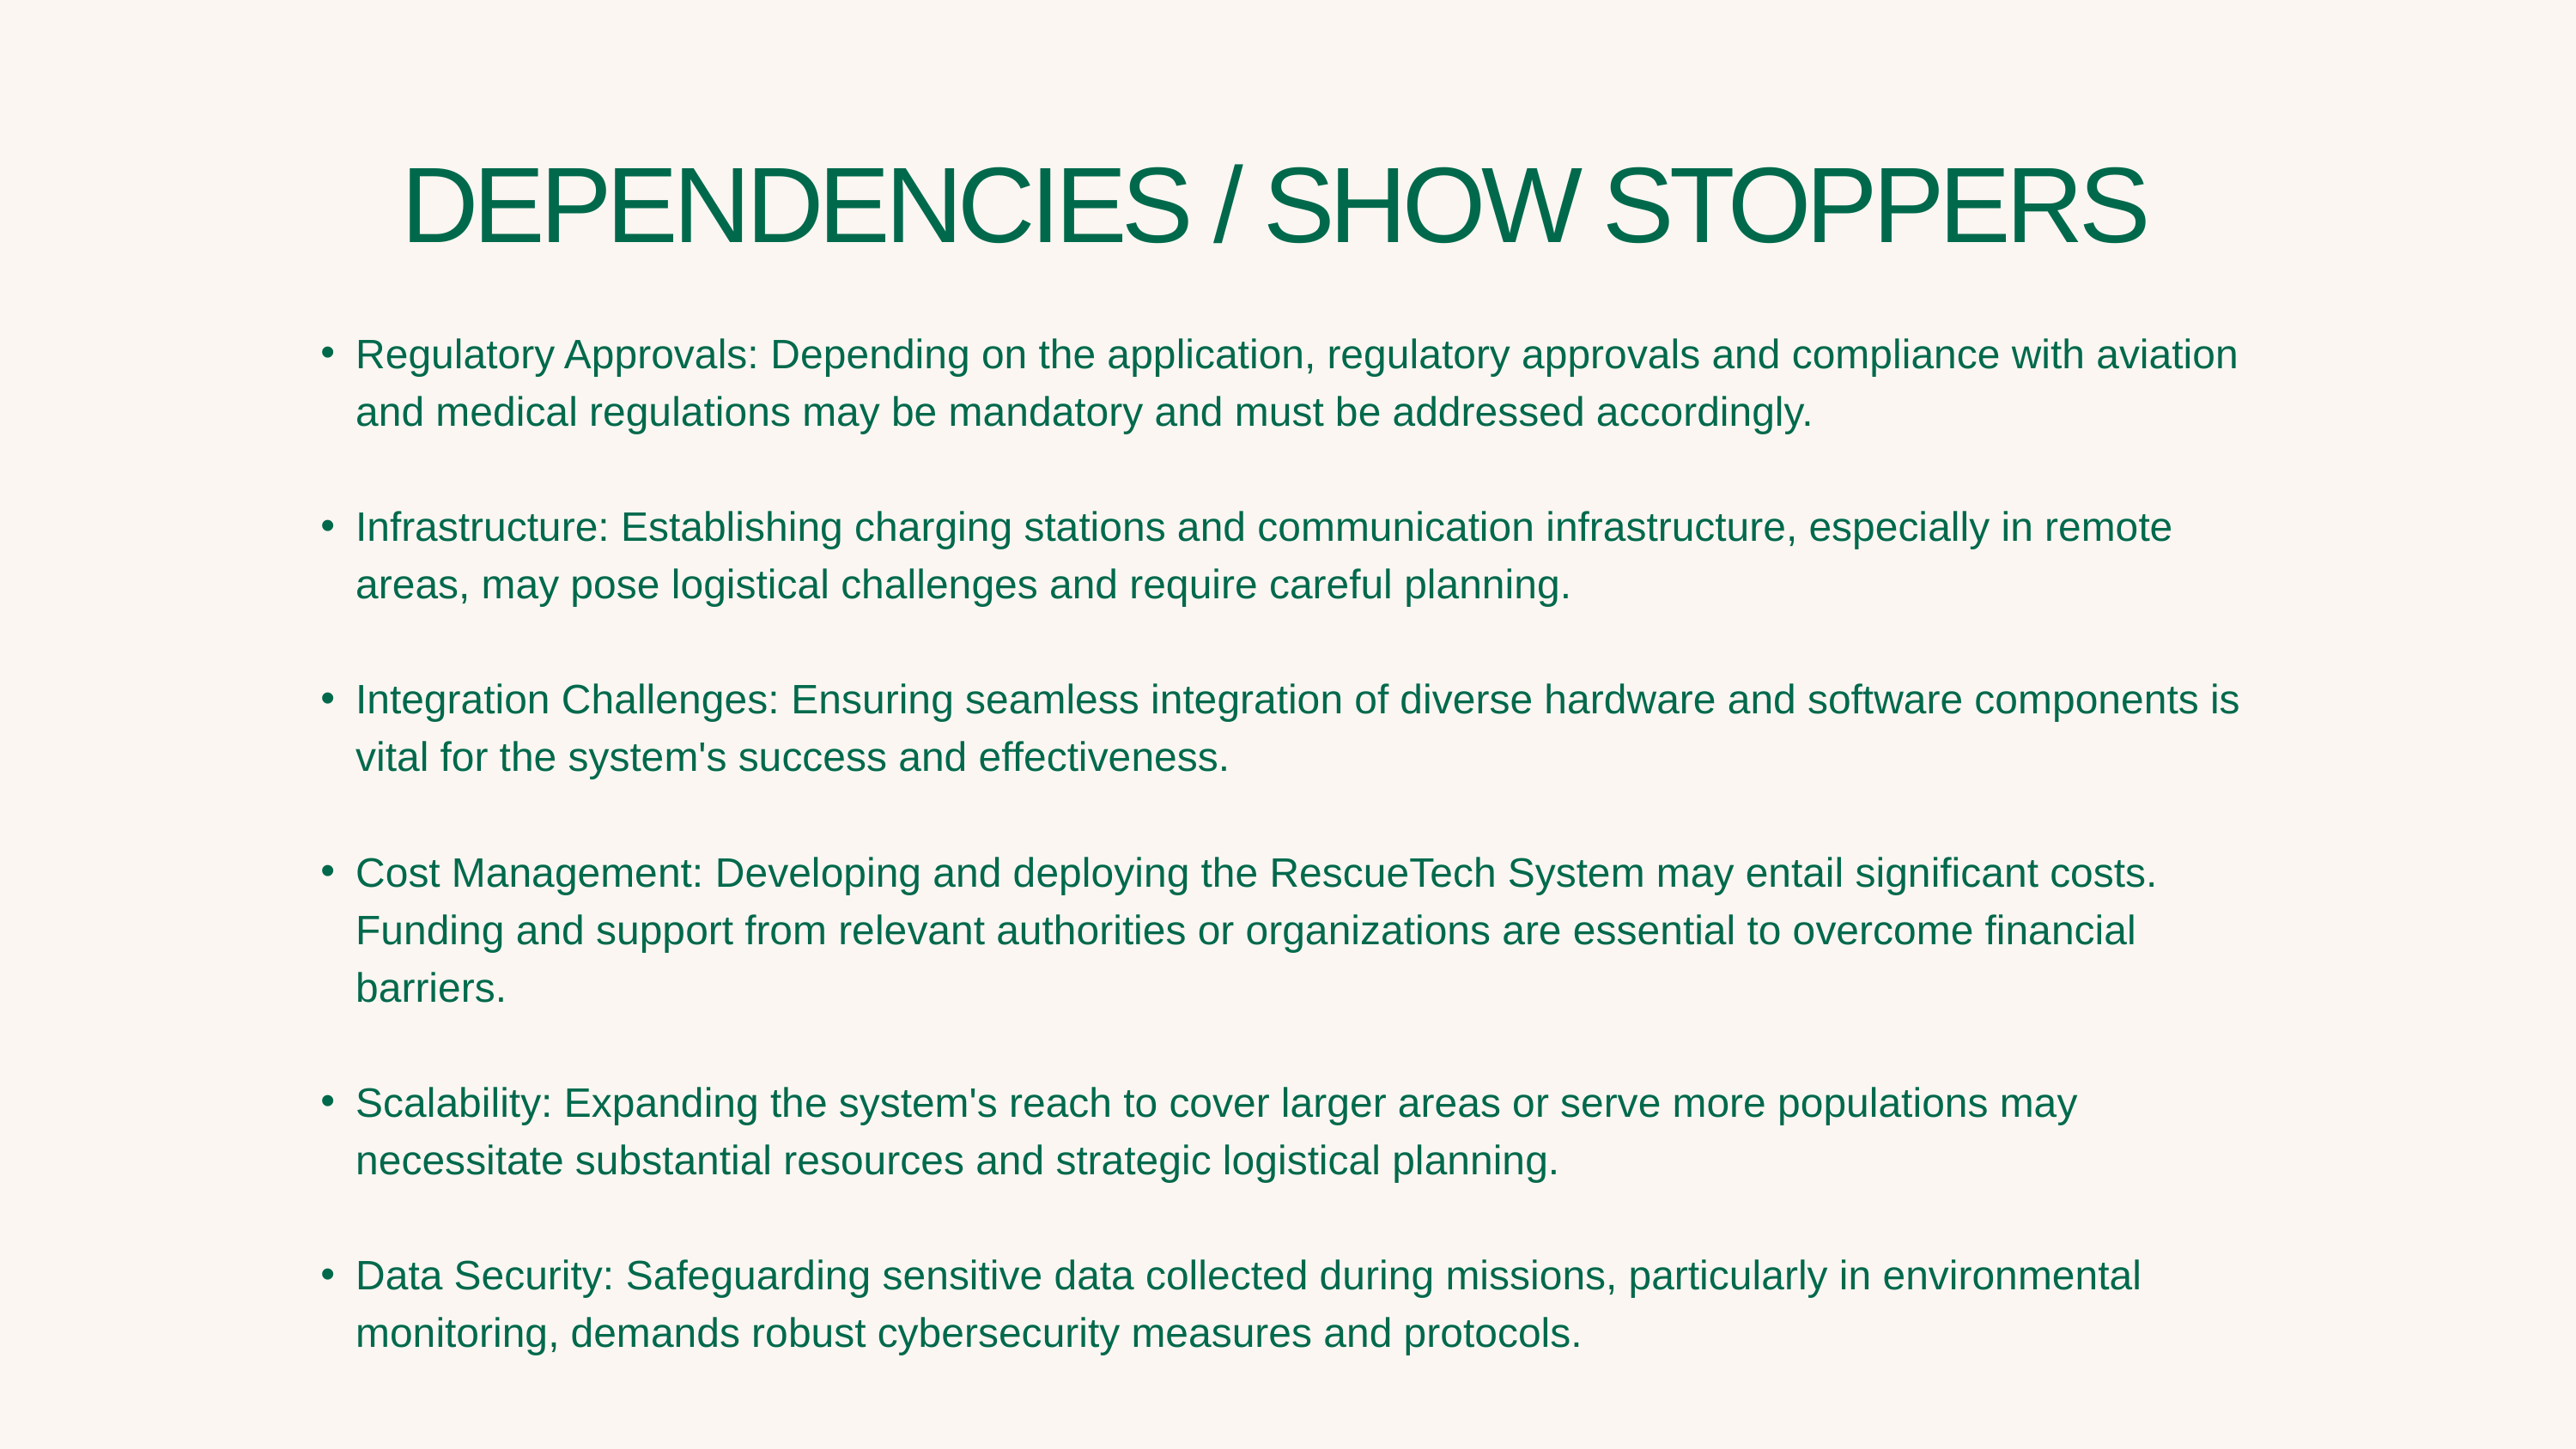

DEPENDENCIES / SHOW STOPPERS
Regulatory Approvals: Depending on the application, regulatory approvals and compliance with aviation and medical regulations may be mandatory and must be addressed accordingly.

Infrastructure: Establishing charging stations and communication infrastructure, especially in remote areas, may pose logistical challenges and require careful planning.

Integration Challenges: Ensuring seamless integration of diverse hardware and software components is vital for the system's success and effectiveness.

Cost Management: Developing and deploying the RescueTech System may entail significant costs. Funding and support from relevant authorities or organizations are essential to overcome financial barriers.

Scalability: Expanding the system's reach to cover larger areas or serve more populations may necessitate substantial resources and strategic logistical planning.

Data Security: Safeguarding sensitive data collected during missions, particularly in environmental monitoring, demands robust cybersecurity measures and protocols.